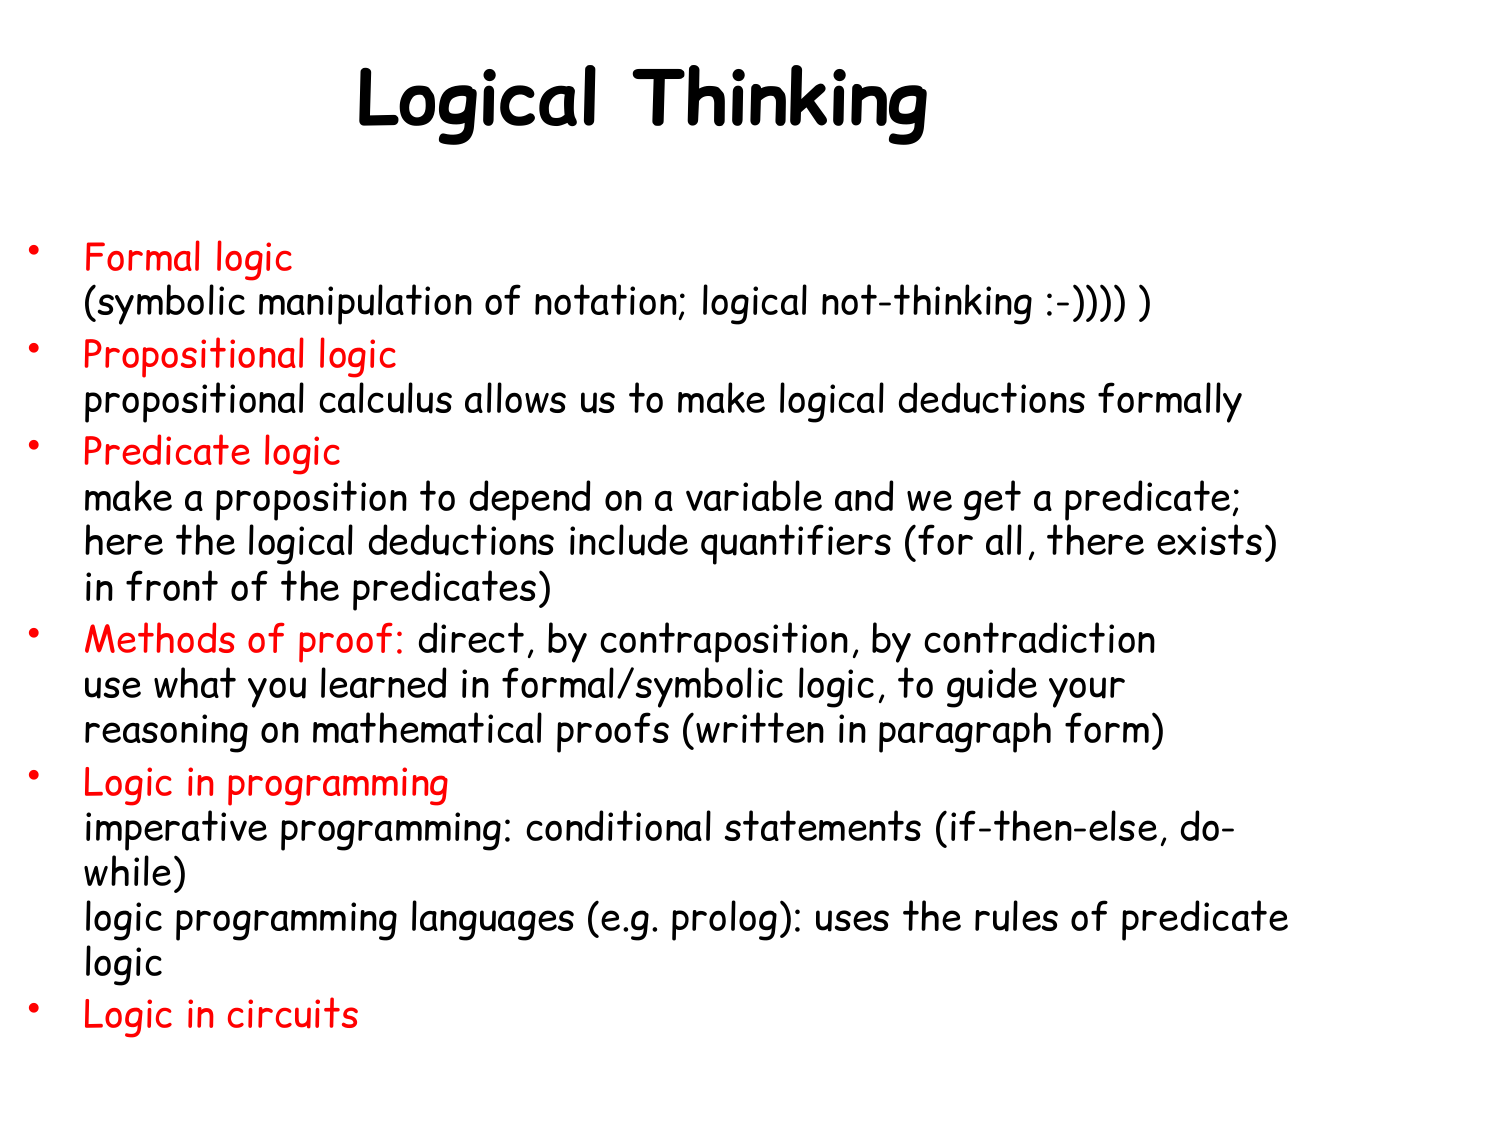

# Logical Thinking
Formal logic
(symbolic manipulation of notation; logical not-thinking :-)))) )
Propositional logic
propositional calculus allows us to make logical deductions formally
Predicate logic
make a proposition to depend on a variable and we get a predicate;
here the logical deductions include quantifiers (for all, there exists) in front of the predicates)
Methods of proof: direct, by contraposition, by contradiction
use what you learned in formal/symbolic logic, to guide your
reasoning on mathematical proofs (written in paragraph form)
Logic in programming
imperative programming: conditional statements (if-then-else, do-while)
logic programming languages (e.g. prolog): uses the rules of predicate logic
Logic in circuits